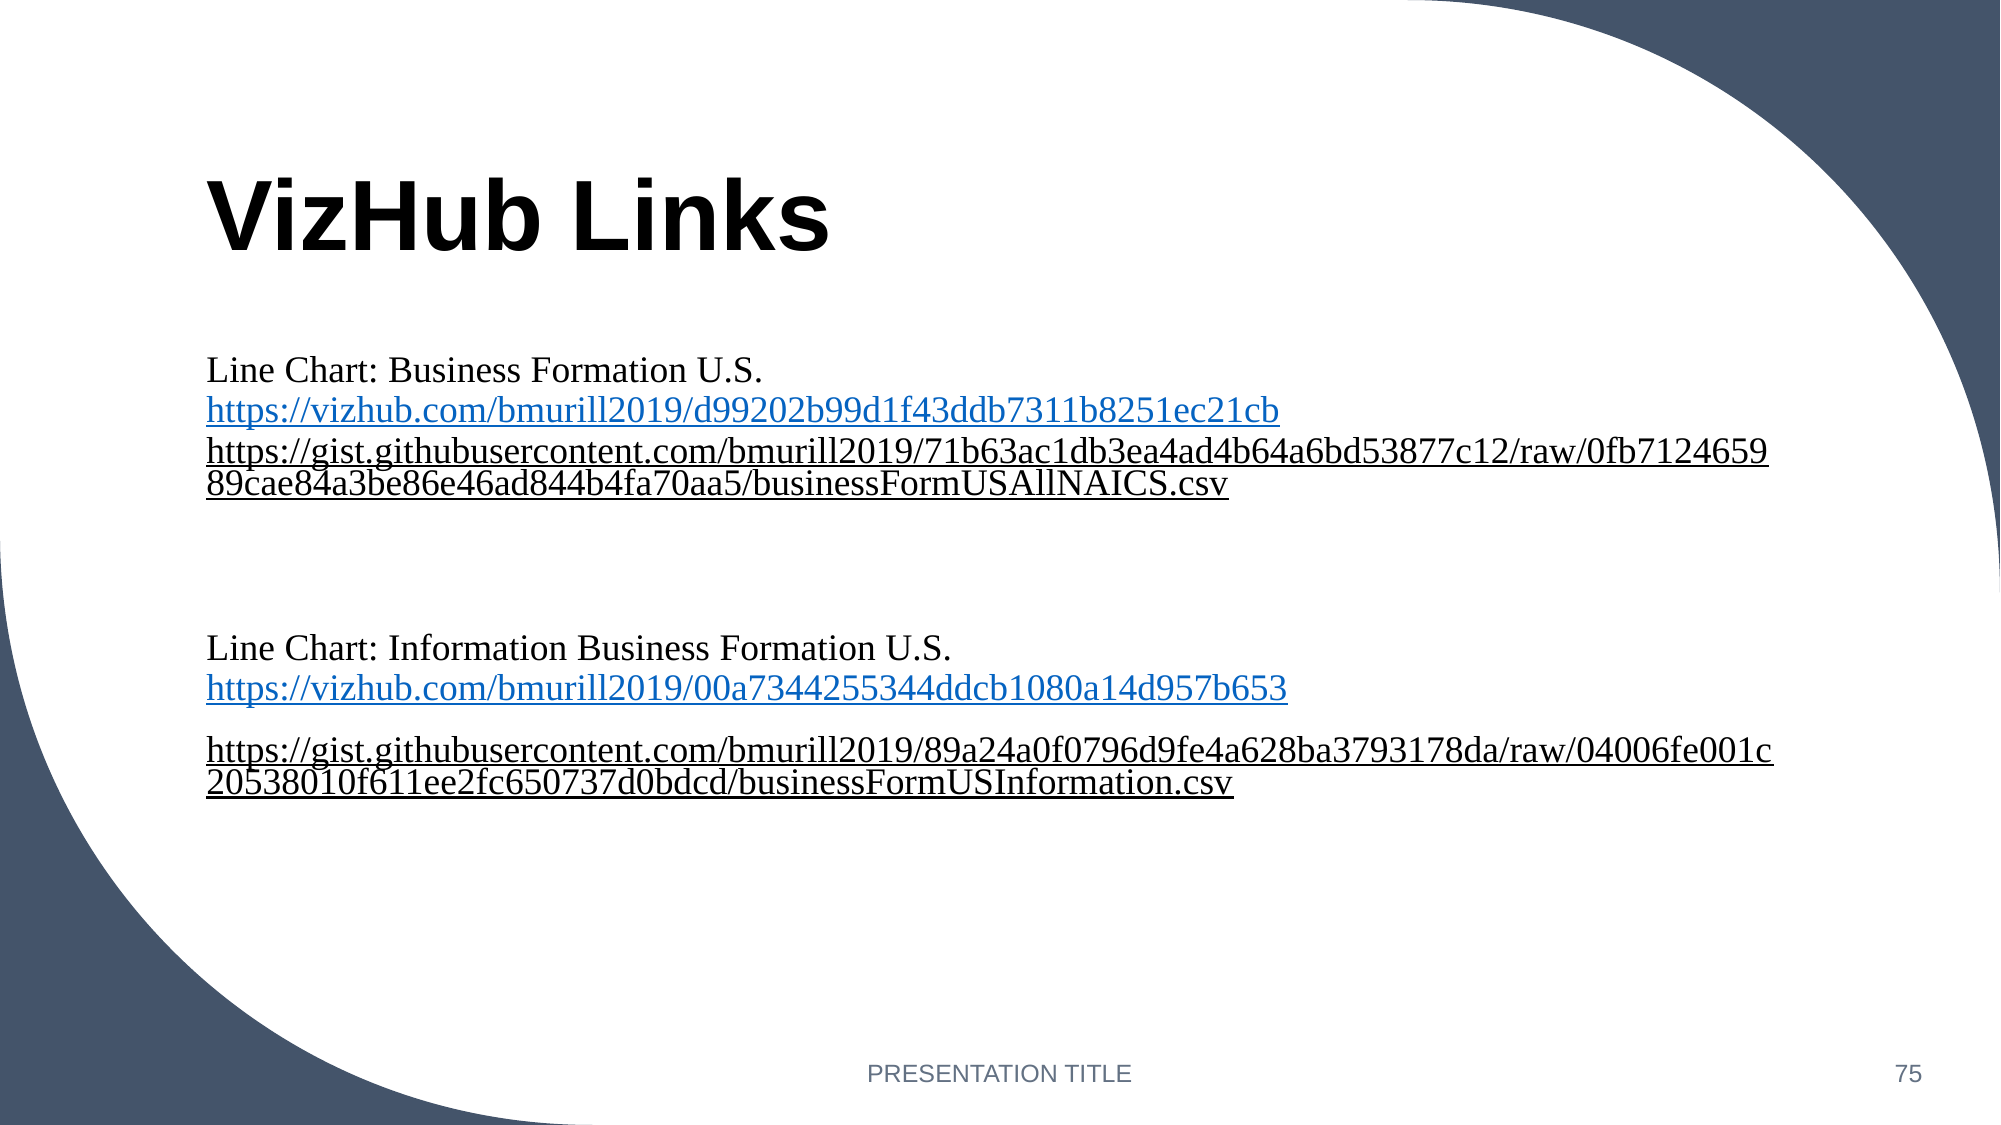

# VizHub Links
Line Chart: Business Formation U.S. https://vizhub.com/bmurill2019/d99202b99d1f43ddb7311b8251ec21cb
https://gist.githubusercontent.com/bmurill2019/71b63ac1db3ea4ad4b64a6bd53877c12/raw/0fb712465989cae84a3be86e46ad844b4fa70aa5/businessFormUSAllNAICS.csv

Line Chart: Information Business Formation U.S. https://vizhub.com/bmurill2019/00a7344255344ddcb1080a14d957b653
https://gist.githubusercontent.com/bmurill2019/89a24a0f0796d9fe4a628ba3793178da/raw/04006fe001c20538010f611ee2fc650737d0bdcd/businessFormUSInformation.csv

PRESENTATION TITLE
75